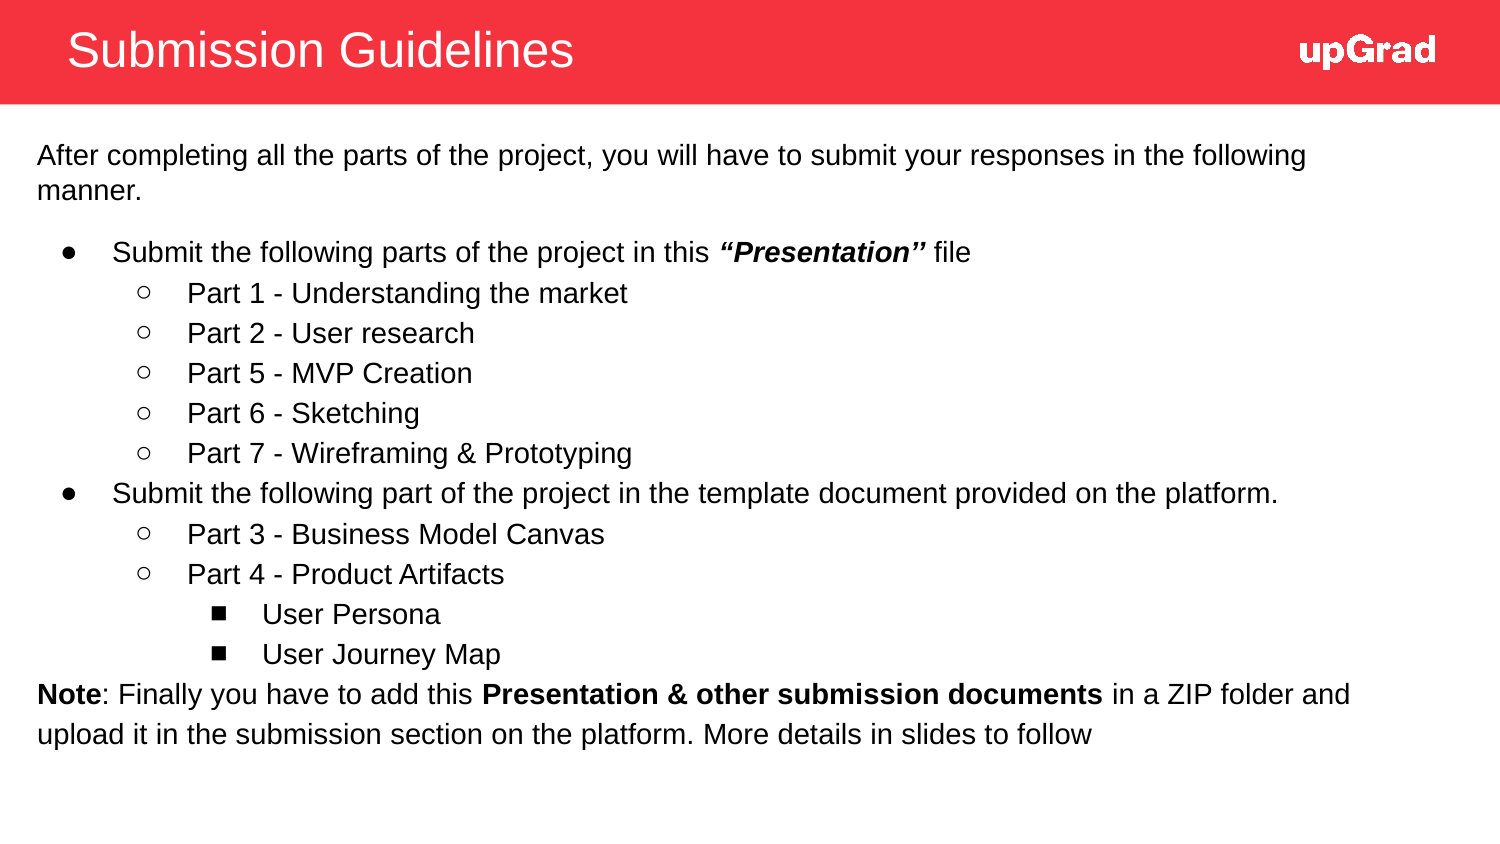

# Submission Guidelines
After completing all the parts of the project, you will have to submit your responses in the following manner.
Submit the following parts of the project in this “Presentation’’ file
Part 1 - Understanding the market
Part 2 - User research
Part 5 - MVP Creation
Part 6 - Sketching
Part 7 - Wireframing & Prototyping
Submit the following part of the project in the template document provided on the platform.
Part 3 - Business Model Canvas
Part 4 - Product Artifacts
User Persona
User Journey Map
Note: Finally you have to add this Presentation & other submission documents in a ZIP folder and upload it in the submission section on the platform. More details in slides to follow